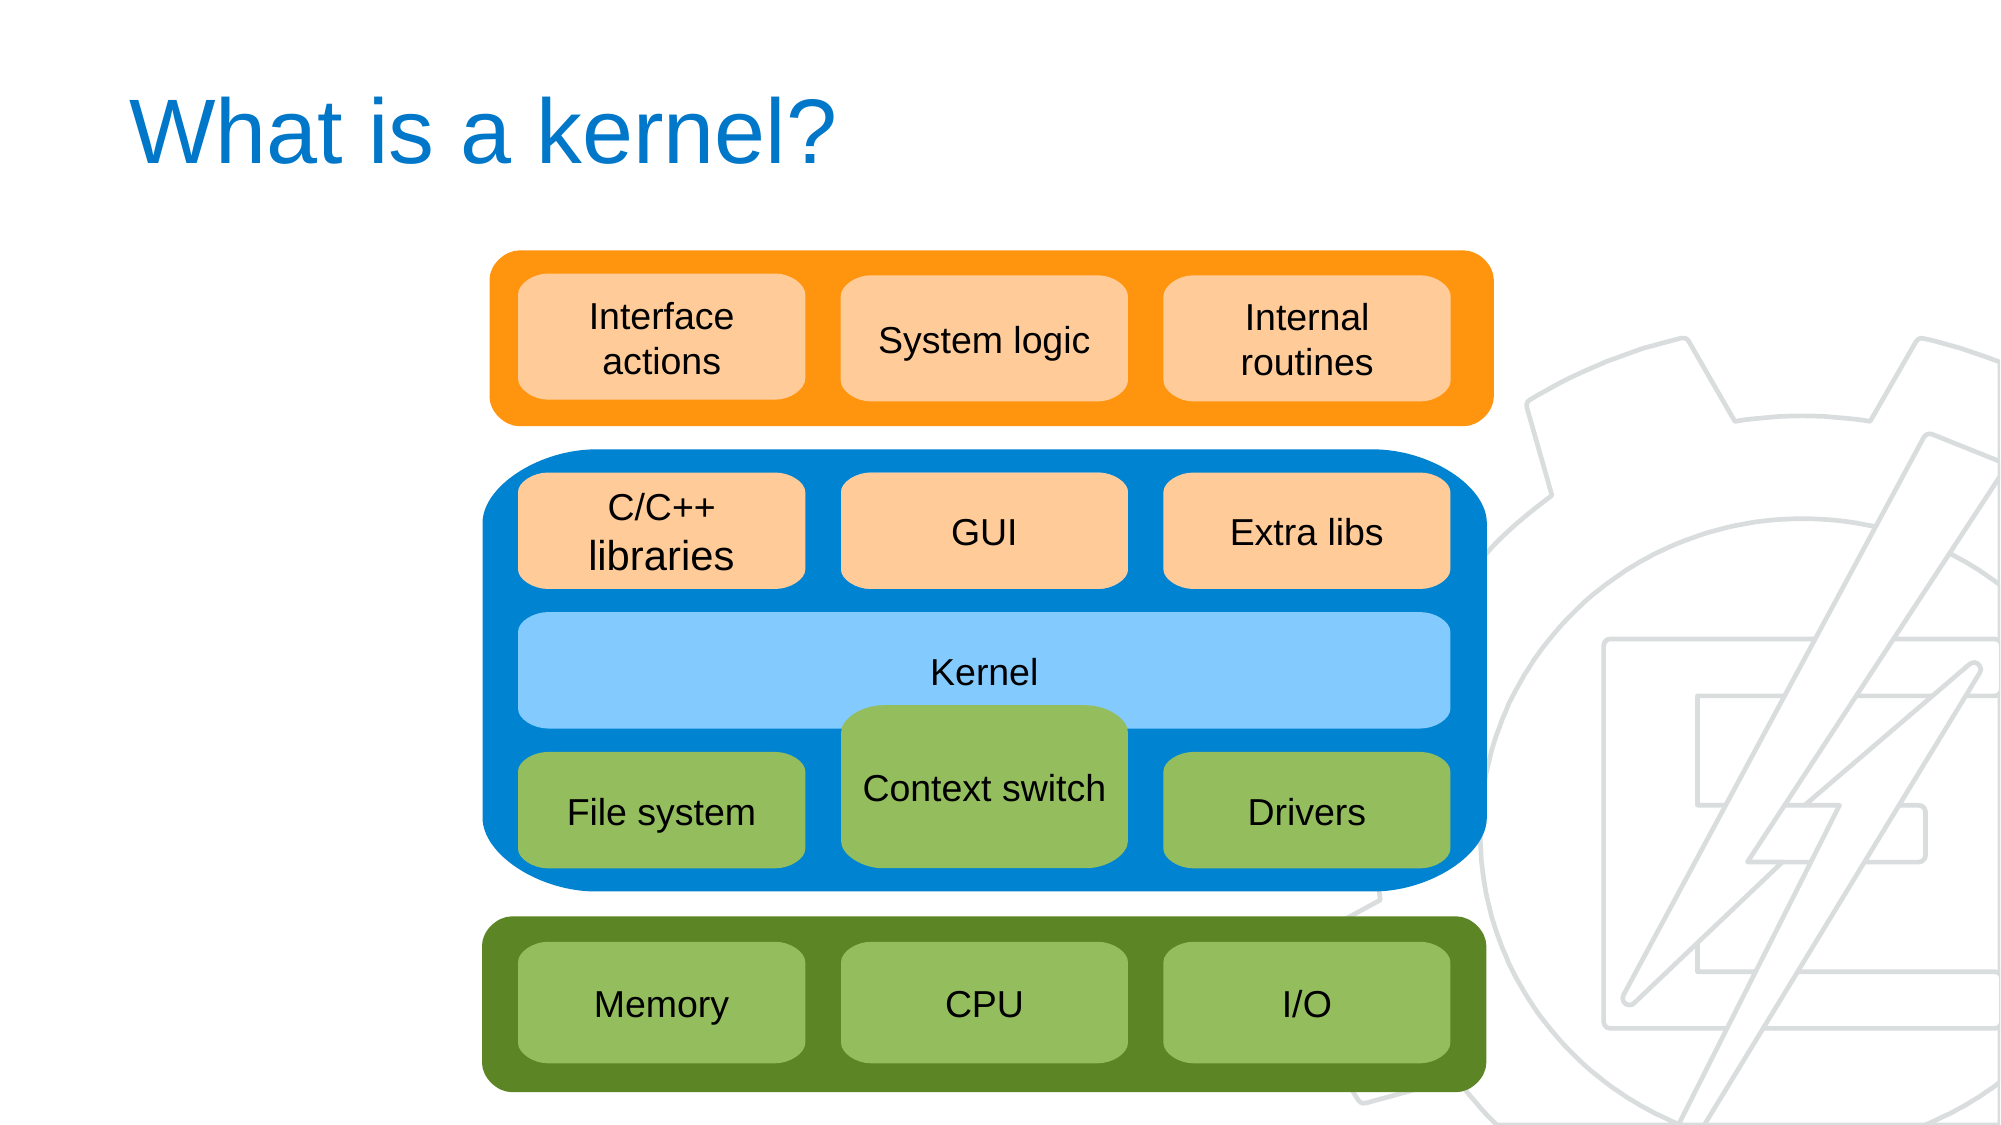

# What is a kernel?

Interface actions
System logic
Internal routines

C/C++
libraries

GUI
Extra libs
Kernel
Context switch
File system
Drivers

Memory
CPU
I/O